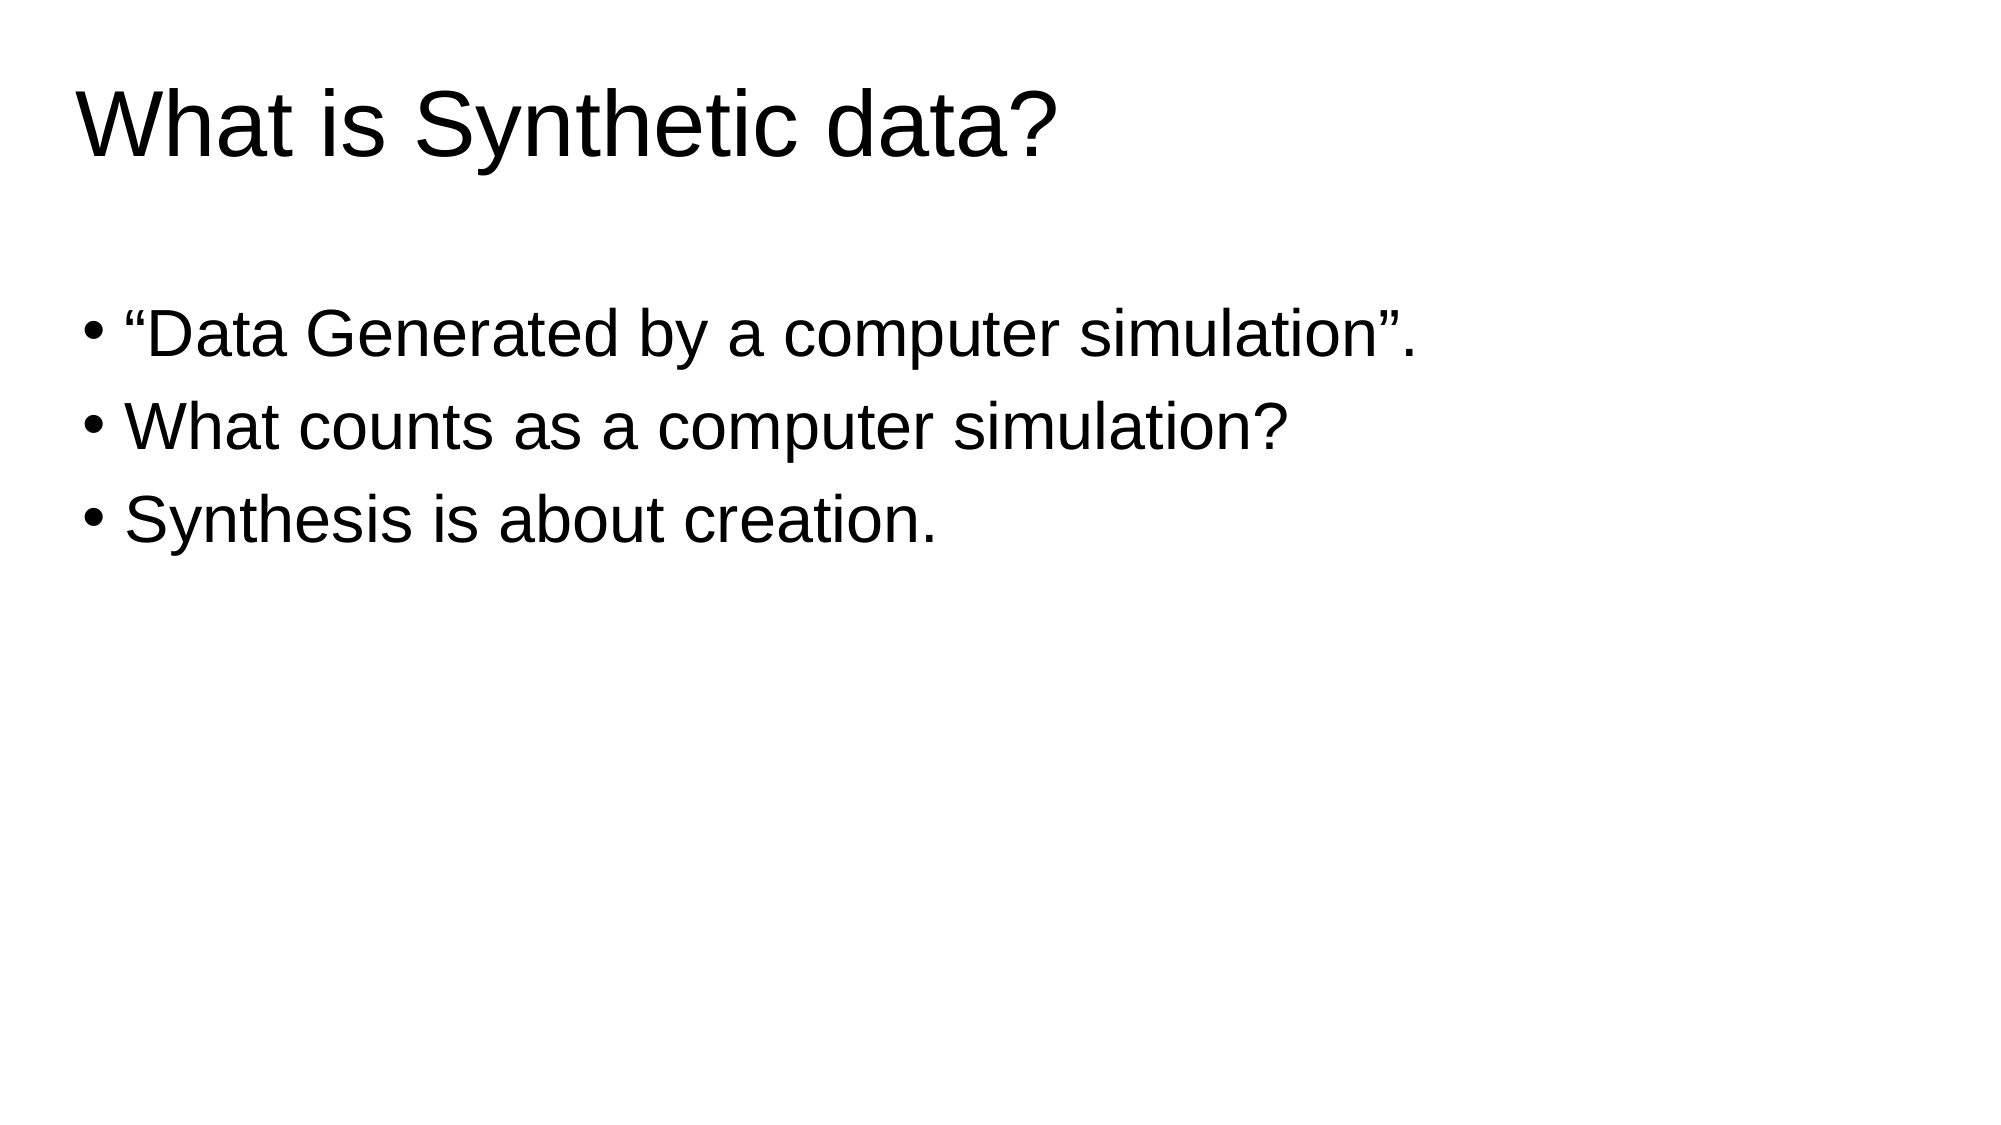

# What is Synthetic data?
“Data Generated by a computer simulation”.
What counts as a computer simulation?
Synthesis is about creation.